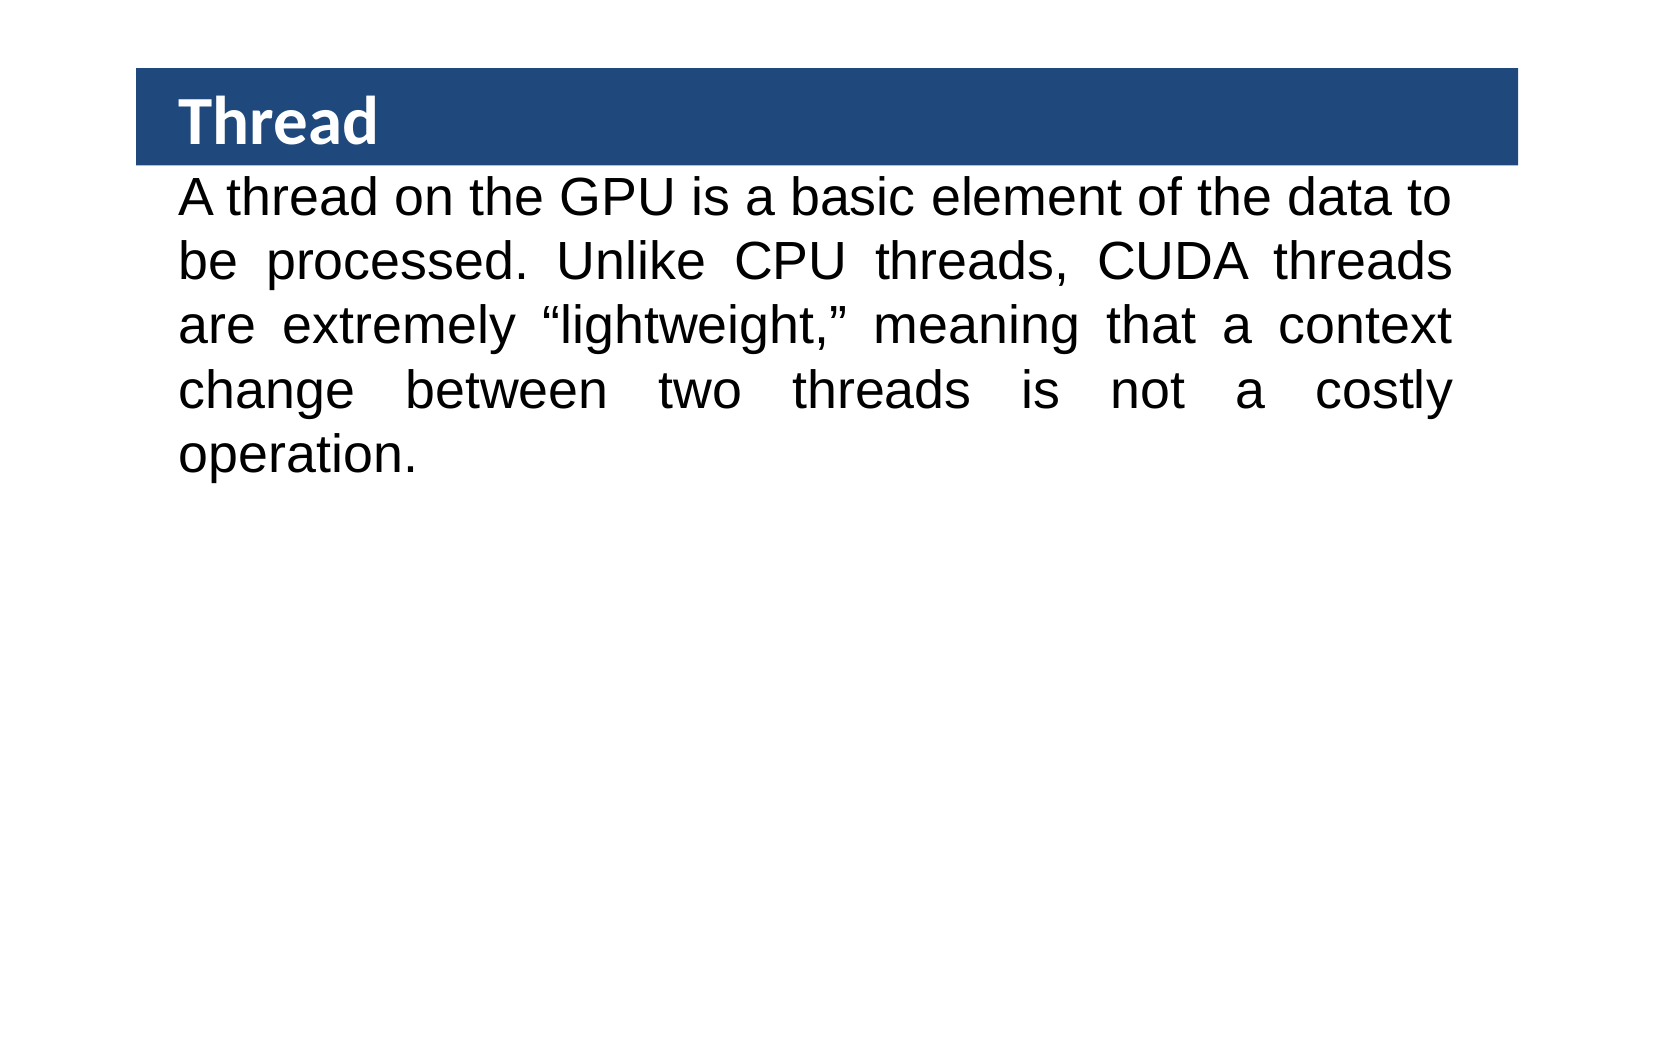

Thread

A thread on the GPU is a basic element of the data to be processed. Unlike CPU threads, CUDA threads are extremely “lightweight,” meaning that a context change between two threads is not a costly operation.